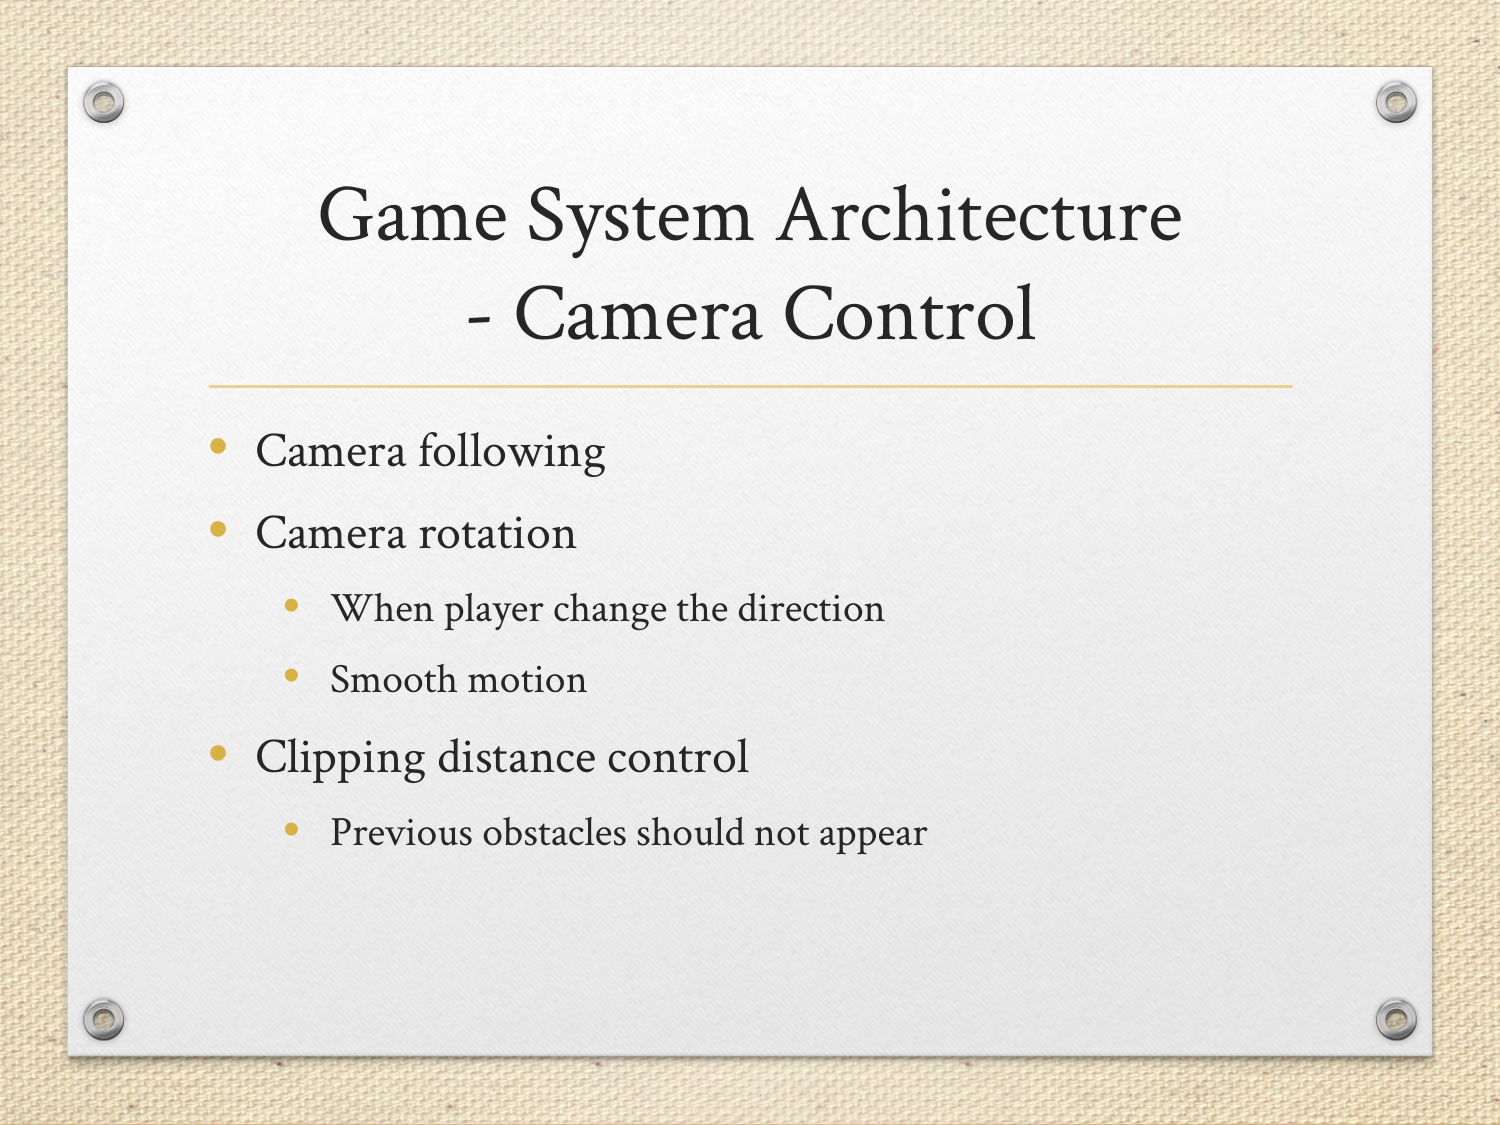

# Game System Architecture - Camera Control
Camera following
Camera rotation
When player change the direction
Smooth motion
Clipping distance control
Previous obstacles should not appear